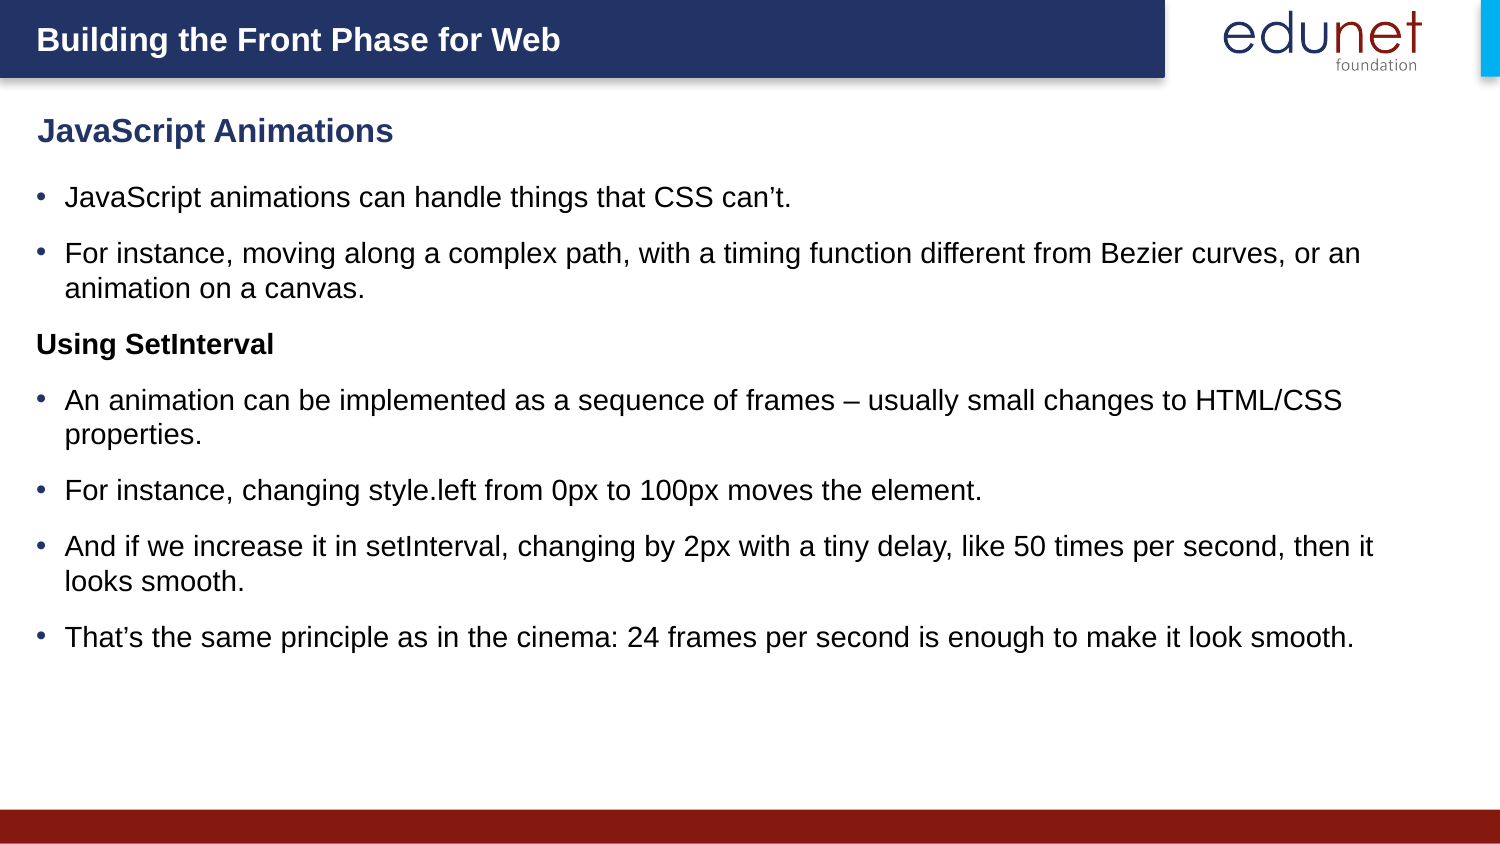

JavaScript Animations
JavaScript animations can handle things that CSS can’t.
For instance, moving along a complex path, with a timing function different from Bezier curves, or an animation on a canvas.
Using SetInterval
An animation can be implemented as a sequence of frames – usually small changes to HTML/CSS properties.
For instance, changing style.left from 0px to 100px moves the element.
And if we increase it in setInterval, changing by 2px with a tiny delay, like 50 times per second, then it looks smooth.
That’s the same principle as in the cinema: 24 frames per second is enough to make it look smooth.